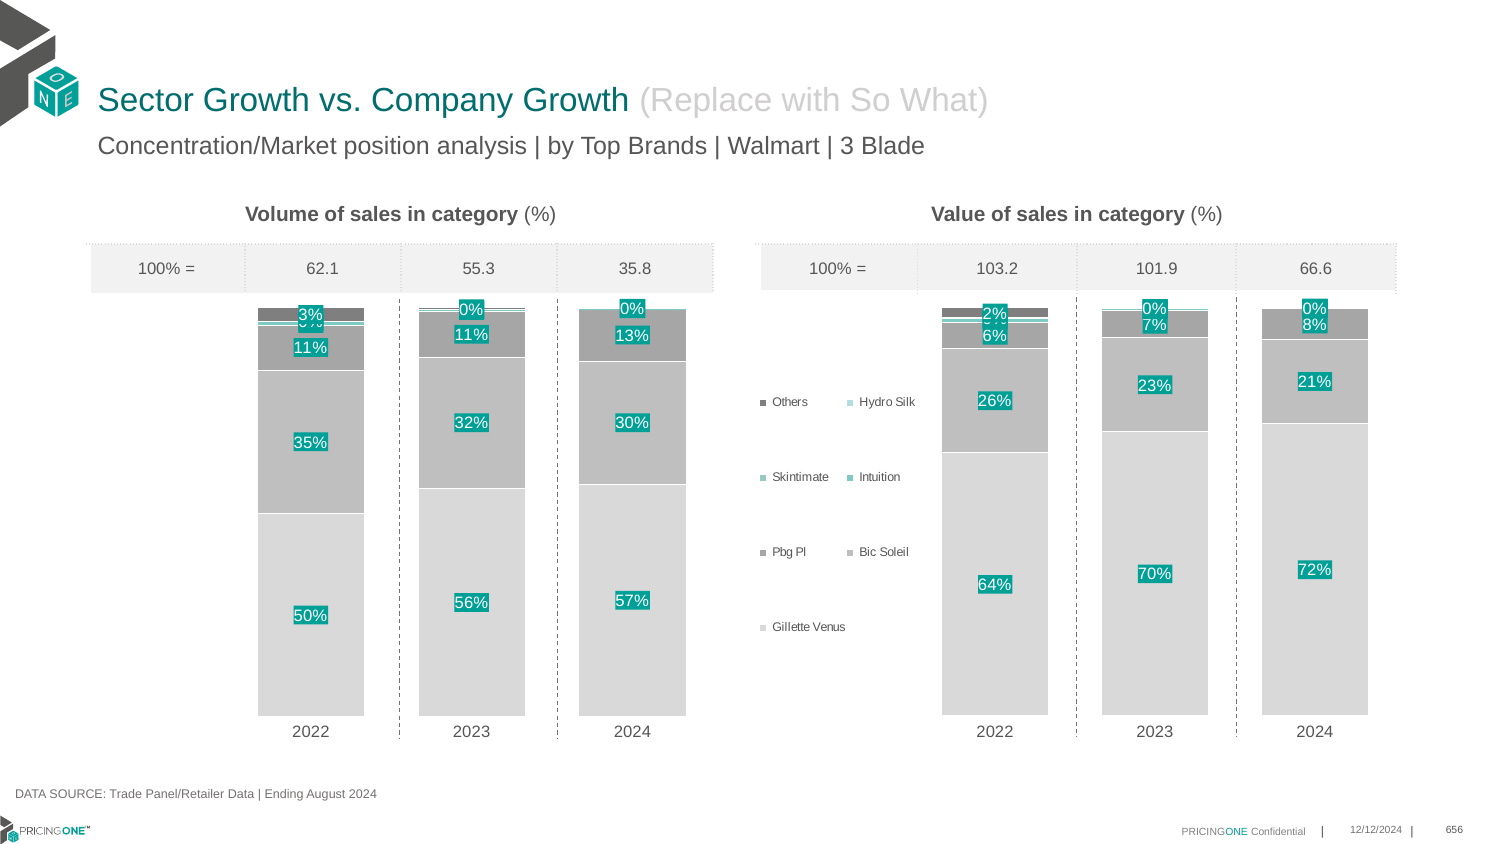

# Sector Growth vs. Company Growth (Replace with So What)
Concentration/Market position analysis | by Top Brands | Walmart | 3 Blade
| Volume of sales in category (%) |  |  |  |
| --- | --- | --- | --- |
| 100% = | 62.1 | 55.3 | 35.8 |
| Value of sales in category (%) |  |  |  |
| --- | --- | --- | --- |
| 100% = | 103.2 | 101.9 | 66.6 |

### Chart

| Category | Gillette Venus | Bic Soleil | Pbg Pl | Intuition | Skintimate | Hydro Silk | Others |
|---|---|---|---|---|---|---|---|
| 2022 | 0.4969035166288391 | 0.3507045850769612 | 0.11000464752710011 | 0.007802144819263372 | 0.0016242833452017585 | 3.236843198619462e-06 | 0.03295758575943587 |
| 2023 | 0.5579637169516394 | 0.3215214457950732 | 0.1116751507724494 | 0.004041463033961079 | 3.1522641232012605e-05 | 2.5681096127055596e-06 | 0.004764132696032216 |
| 2024 | 0.5687615446690263 | 0.30039699960238525 | 0.12812579166440644 | 0.000711009007568102 | 1.929354315014906e-06 | 8.94773015659087e-07 | 0.0020018309292832923 |

### Chart

| Category | Gillette Venus | Bic Soleil | Pbg Pl | Intuition | Skintimate | Hydro Silk | Others |
|---|---|---|---|---|---|---|---|
| 2022 | 0.644875350011659 | 0.25565863644687203 | 0.06469797886938165 | 0.009310176451675124 | 0.0009002098771928207 | 4.581836955109157e-06 | 0.02455306650626427 |
| 2023 | 0.696421869289627 | 0.23055103016410514 | 0.06658087311771603 | 0.004318027917732865 | 2.049715435591182e-05 | 2.6406774529407473e-06 | 0.002105061679010067 |
| 2024 | 0.7166747609969351 | 0.20587469616217582 | 0.07622685435898838 | 0.0003143043715542451 | 1.111624695073084e-06 | 1.0665588290566078e-06 | 0.0009072059268223472 |
DATA SOURCE: Trade Panel/Retailer Data | Ending August 2024

12/12/2024
656